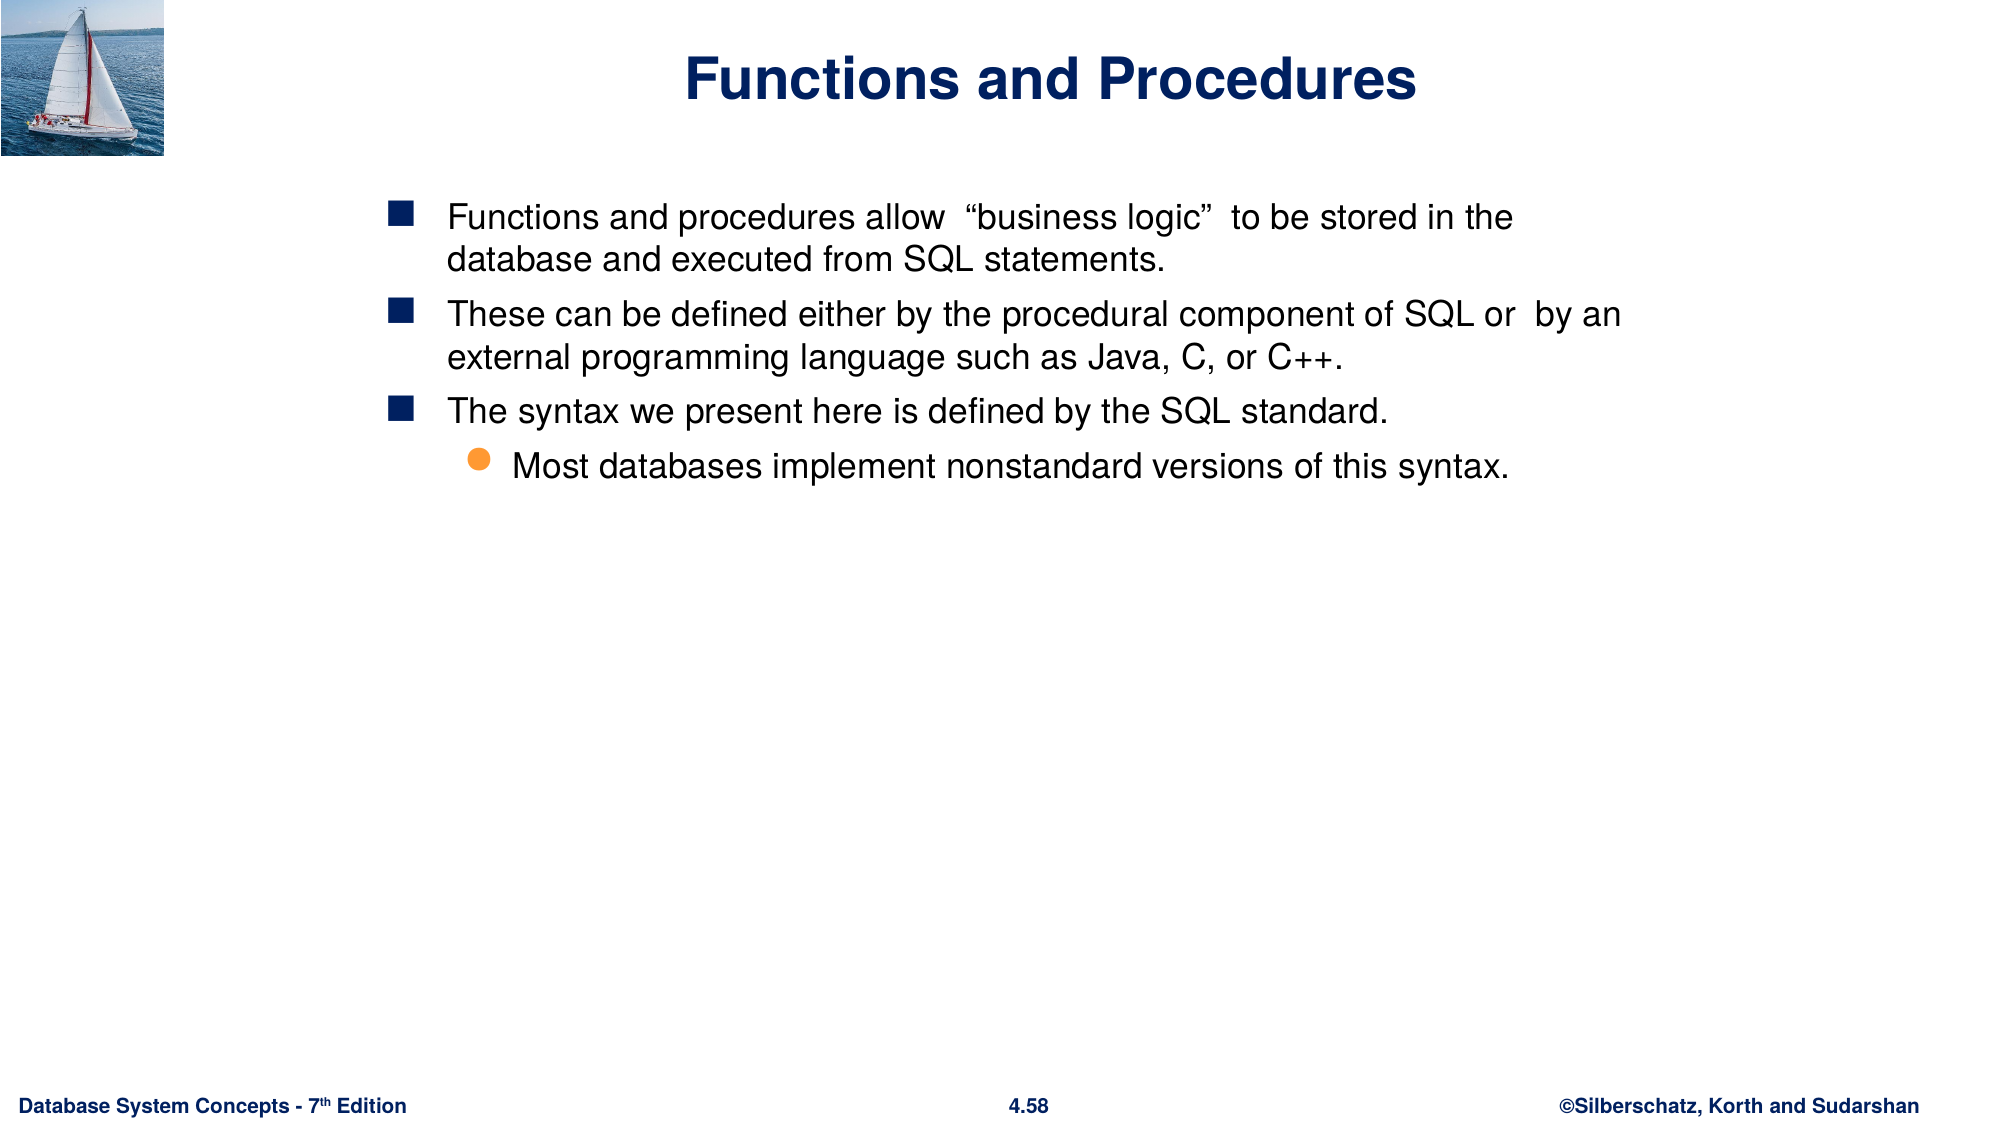

# Functions and Procedures
Functions and procedures allow  “business logic”  to be stored in the database and executed from SQL statements.
These can be defined either by the procedural component of SQL or  by an external programming language such as Java, C, or C++.
The syntax we present here is defined by the SQL standard.
Most databases implement nonstandard versions of this syntax.